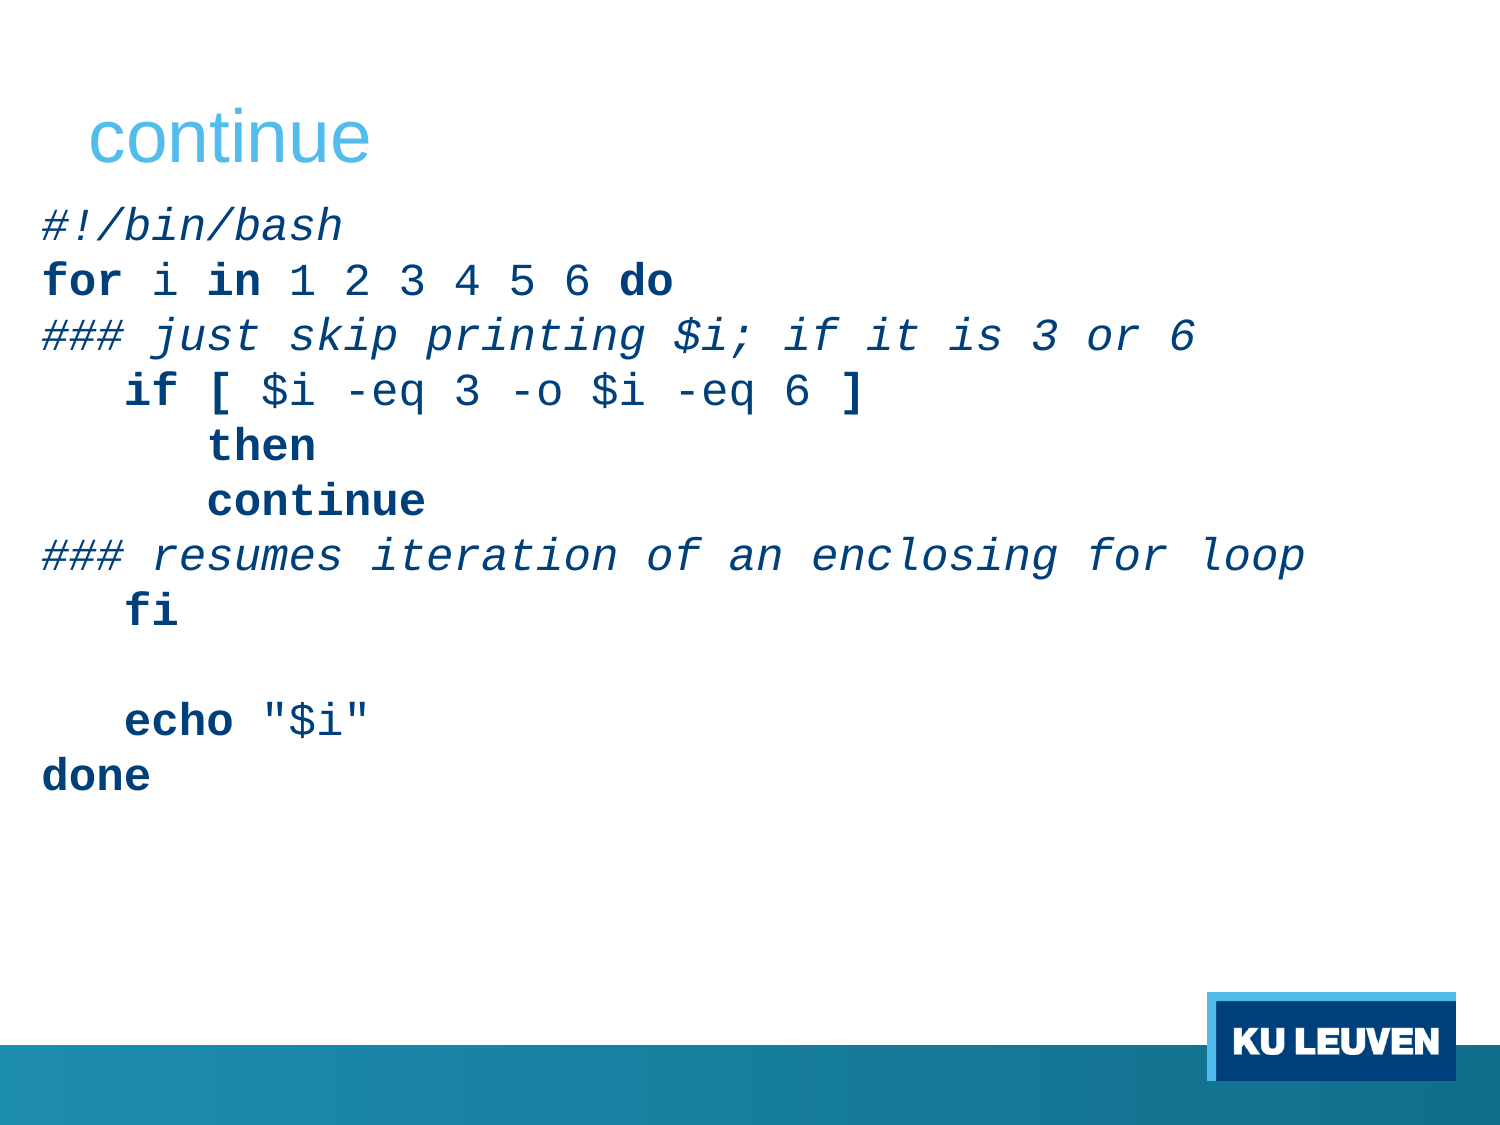

# continue
#!/bin/bash
for i in 1 2 3 4 5 6 do
### just skip printing $i; if it is 3 or 6
   if [ $i -eq 3 -o $i -eq 6 ]
      then
      continue
### resumes iteration of an enclosing for loop
   fi

   echo "$i"
done